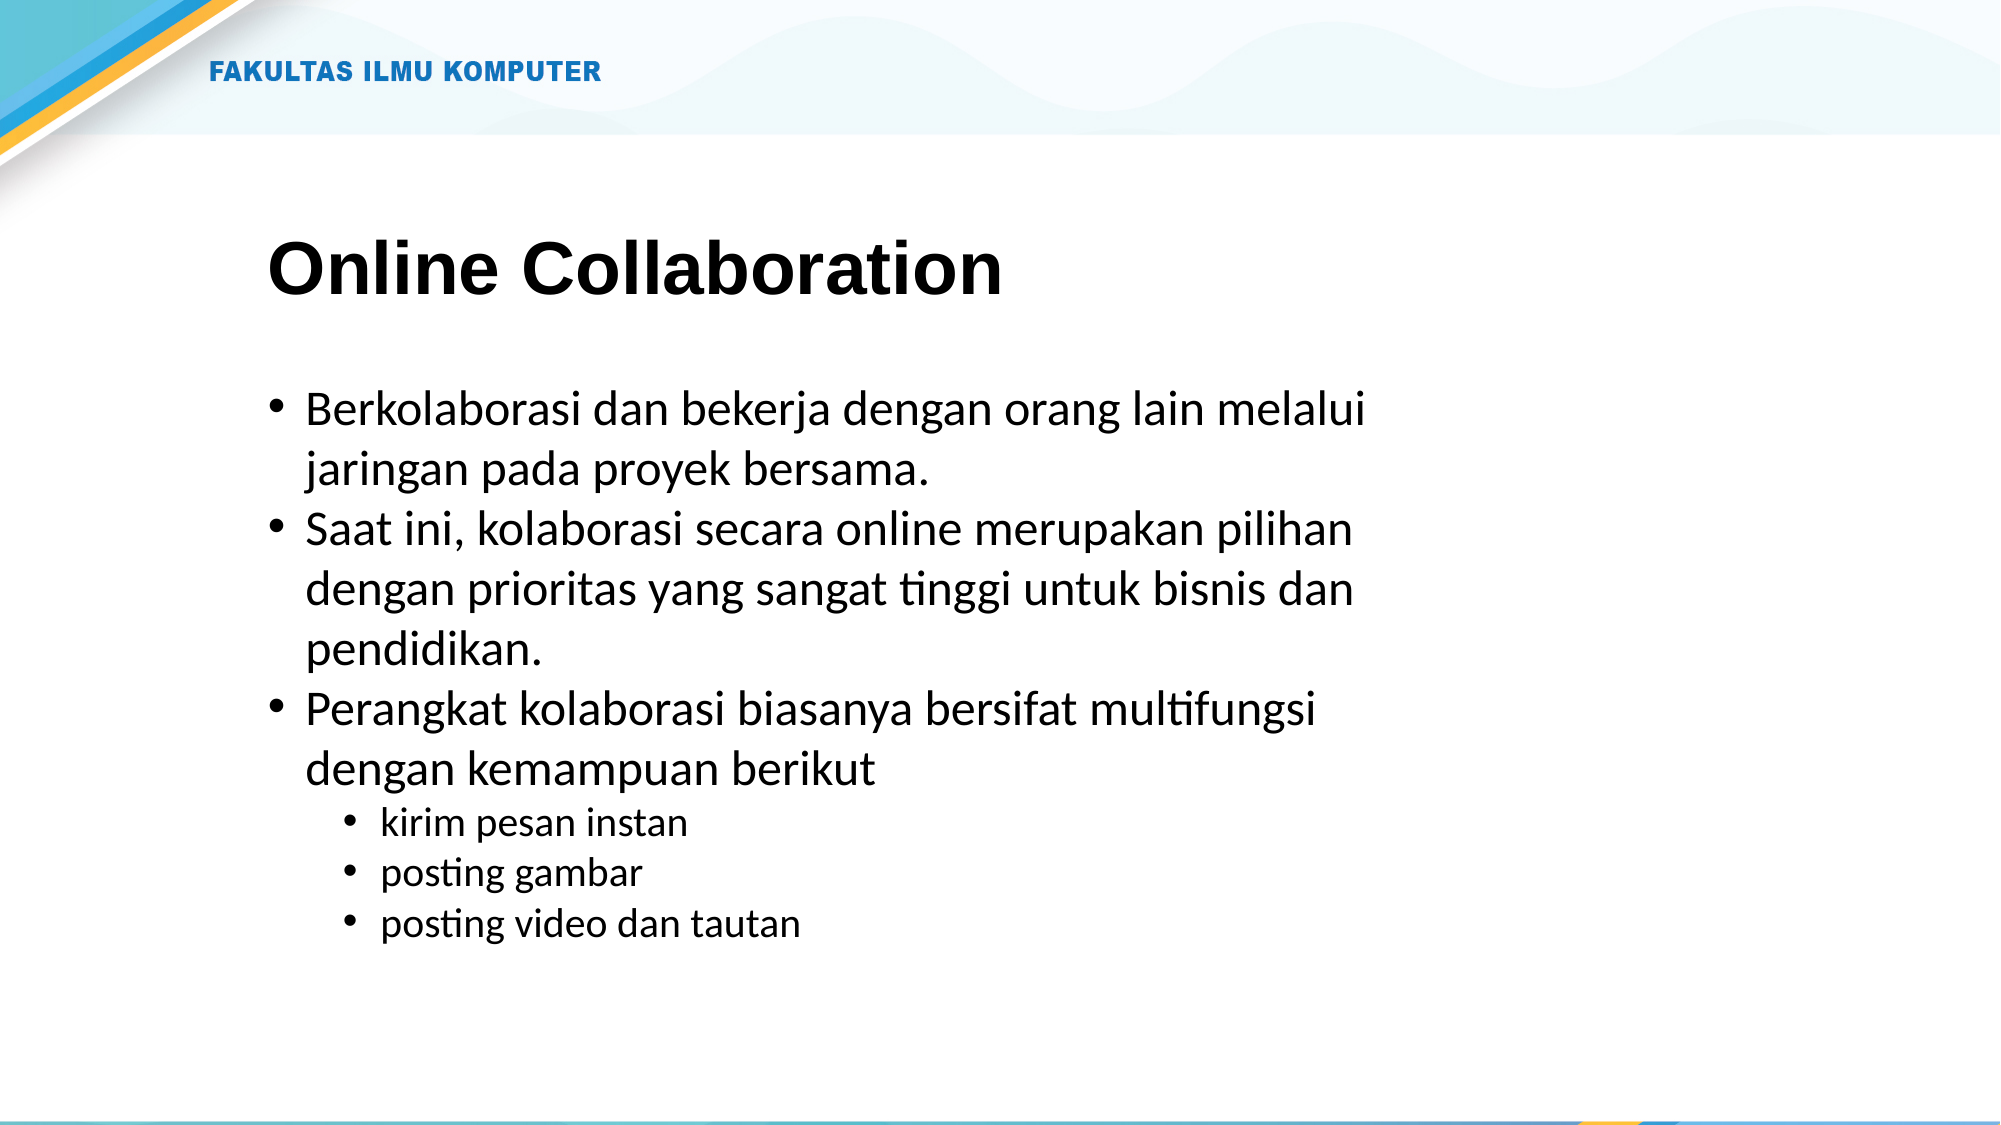

# Online Collaboration
Berkolaborasi dan bekerja dengan orang lain melalui jaringan pada proyek bersama.
Saat ini, kolaborasi secara online merupakan pilihan dengan prioritas yang sangat tinggi untuk bisnis dan pendidikan.
Perangkat kolaborasi biasanya bersifat multifungsi dengan kemampuan berikut
kirim pesan instan
posting gambar
posting video dan tautan